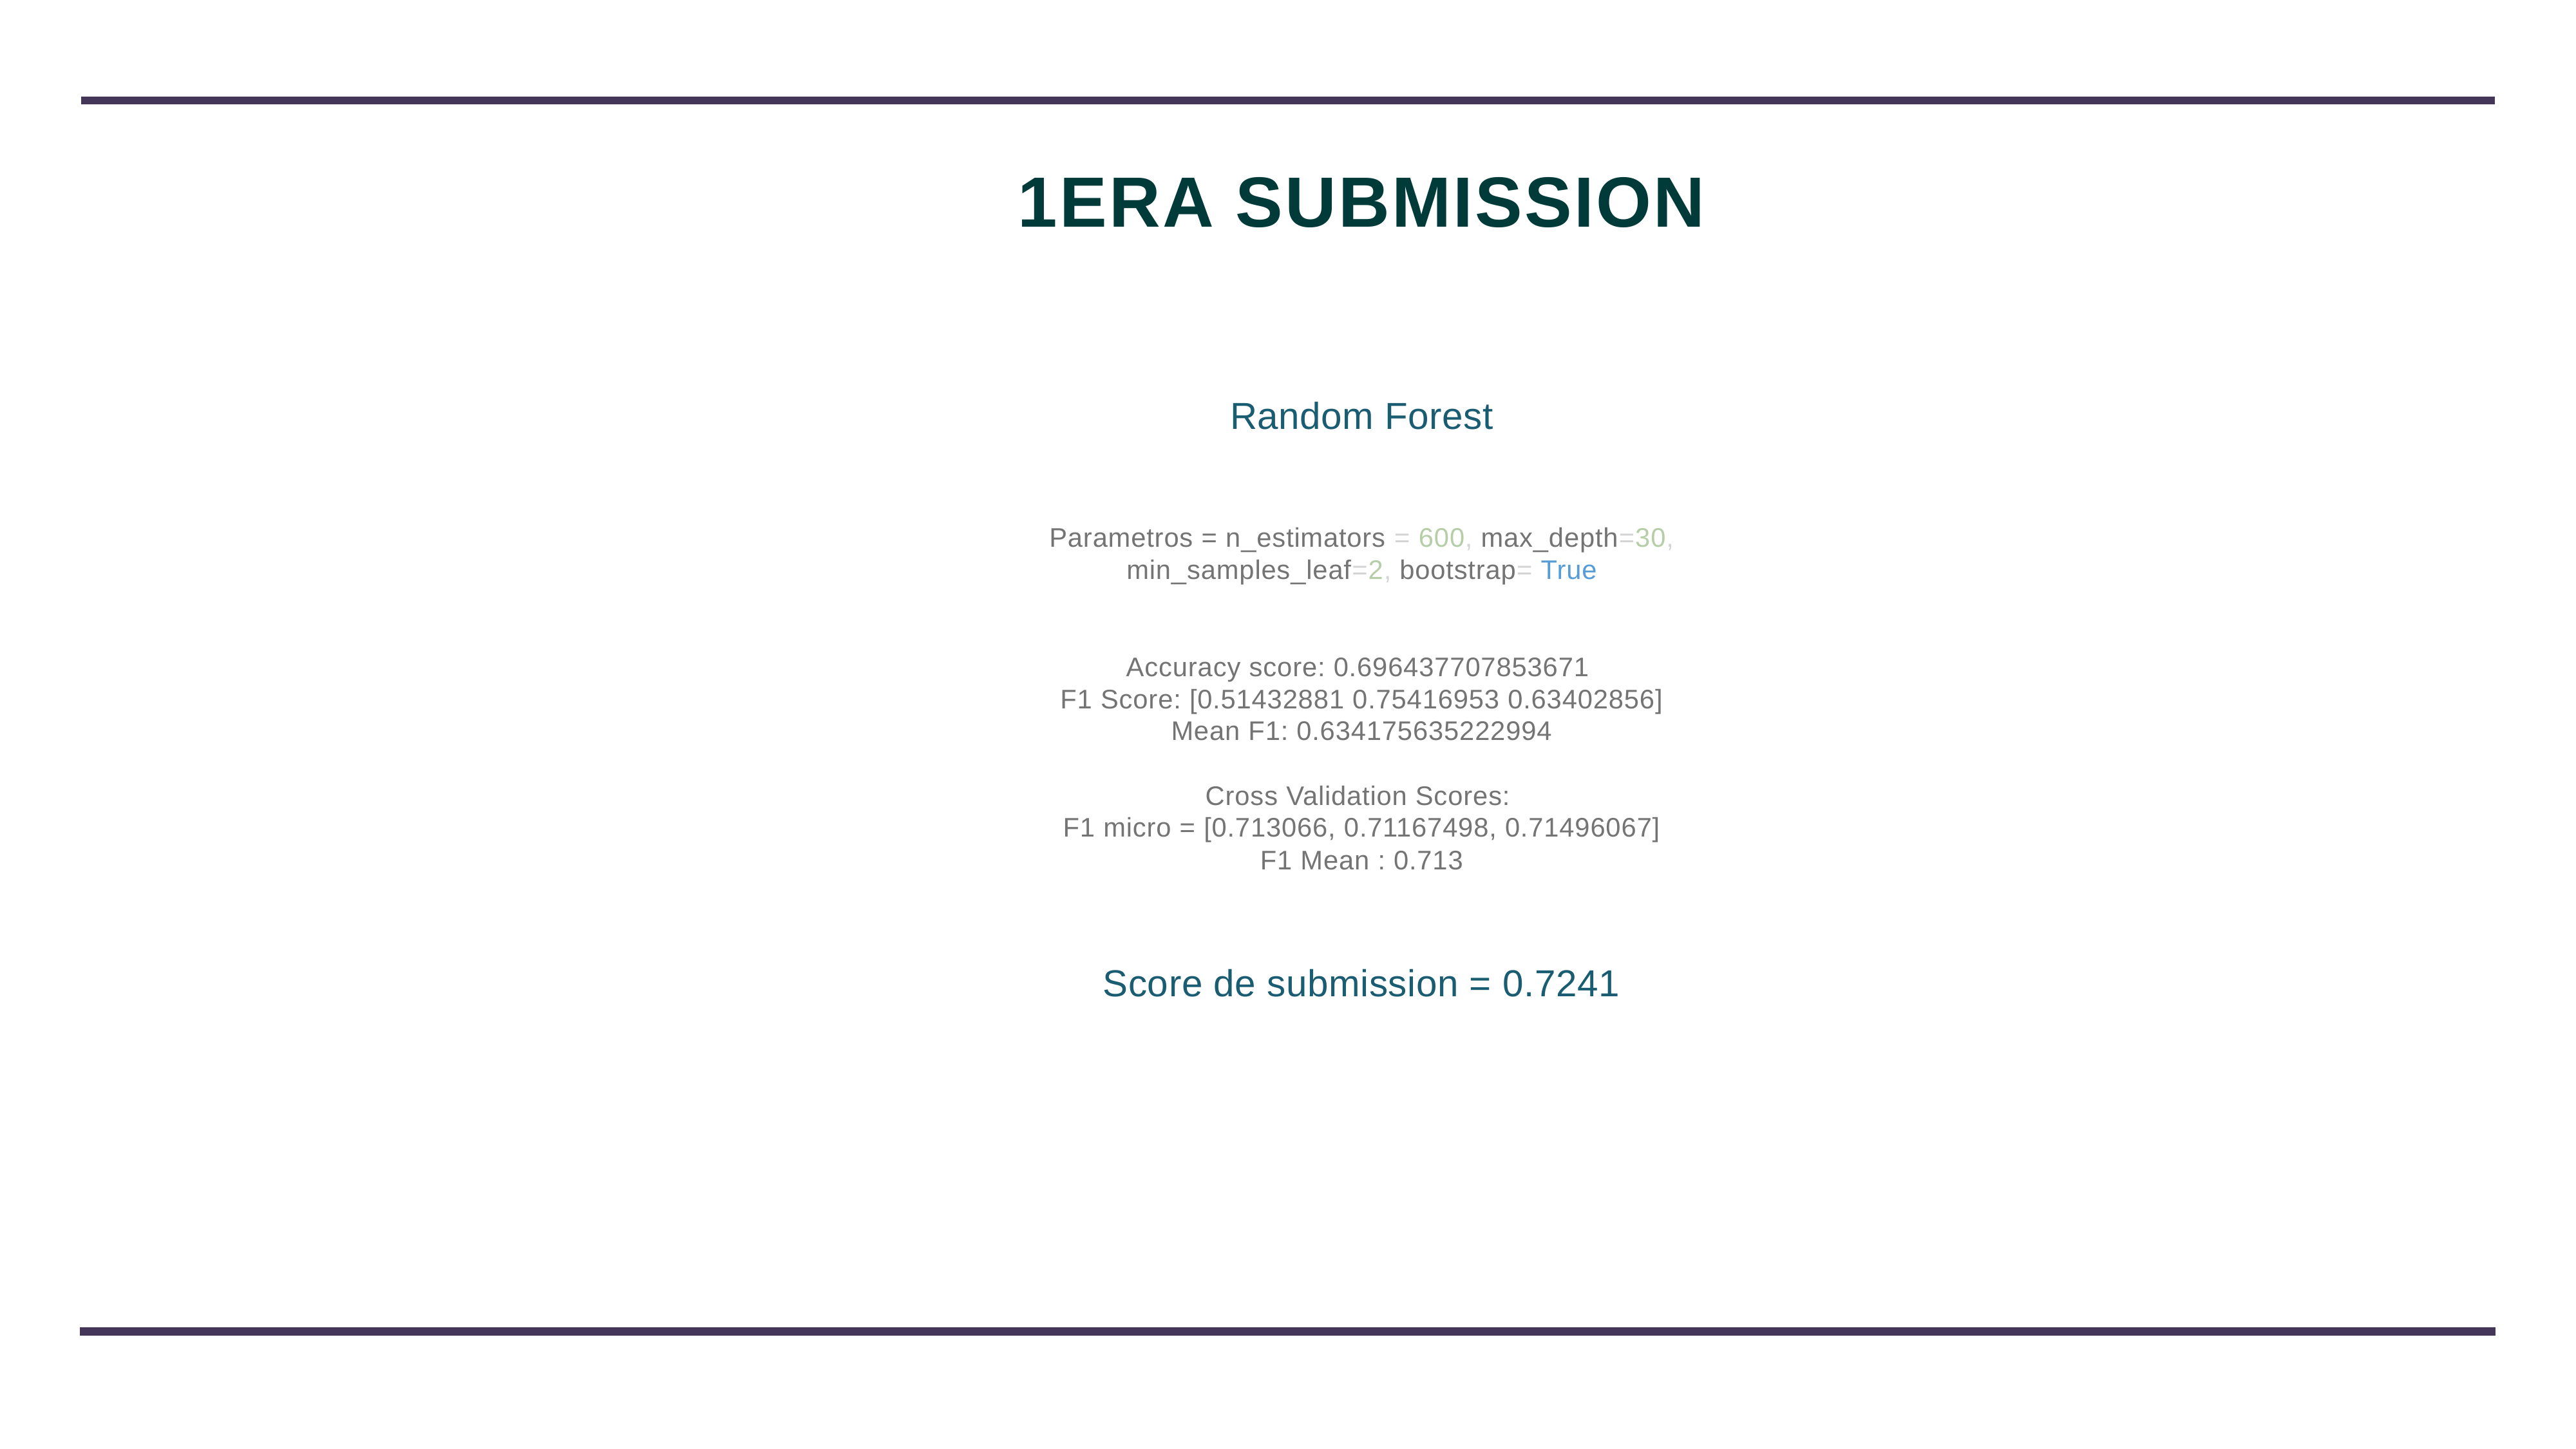

# 1era submission
Random Forest
Parametros = n_estimators = 600, max_depth=30, min_samples_leaf=2, bootstrap= True

Accuracy score: 0.696437707853671
F1 Score: [0.51432881 0.75416953 0.63402856]
Mean F1: 0.634175635222994

Cross Validation Scores:
F1 micro = [0.713066, 0.71167498, 0.71496067]
F1 Mean : 0.713
Score de submission = 0.7241